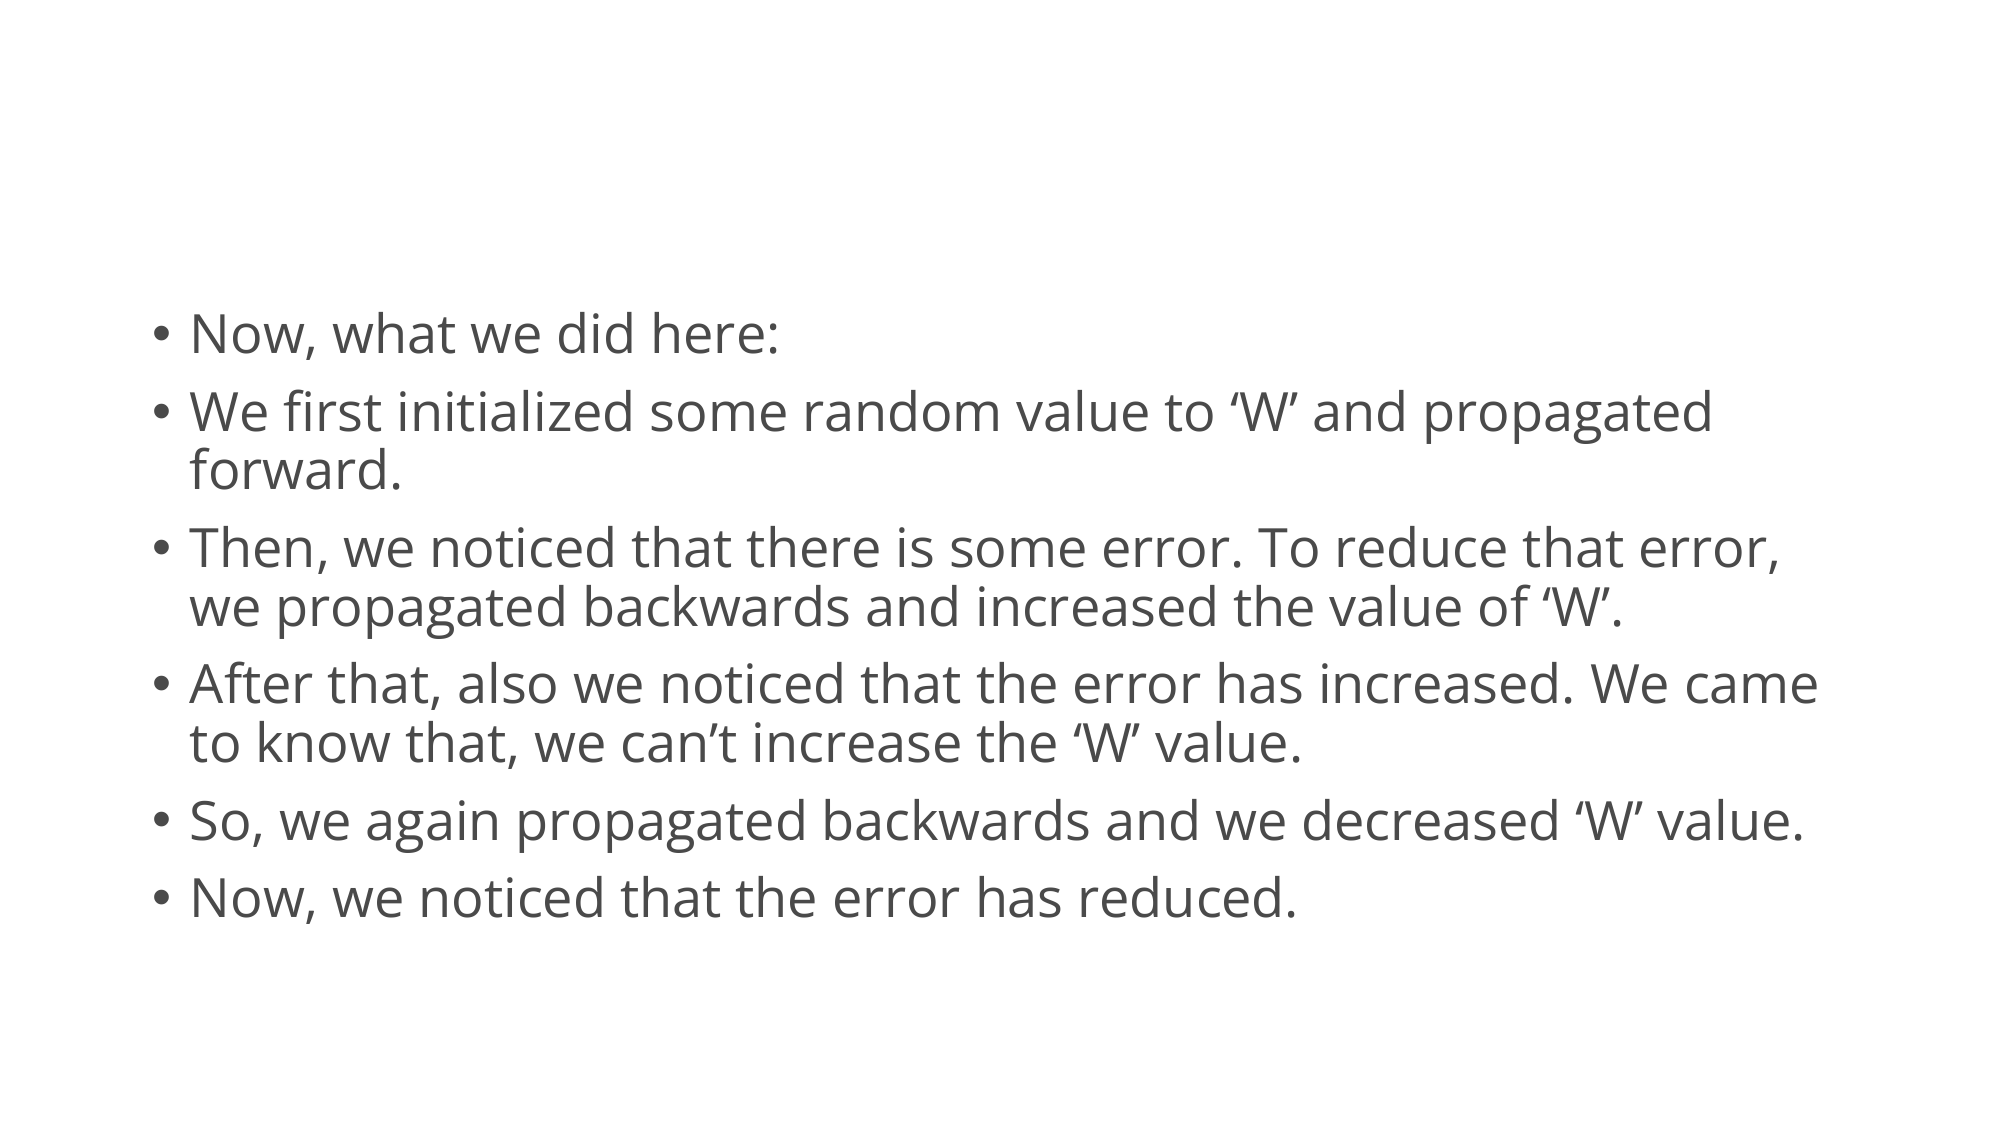

#
Now, what we did here:
We first initialized some random value to ‘W’ and propagated forward.
Then, we noticed that there is some error. To reduce that error, we propagated backwards and increased the value of ‘W’.
After that, also we noticed that the error has increased. We came to know that, we can’t increase the ‘W’ value.
So, we again propagated backwards and we decreased ‘W’ value.
Now, we noticed that the error has reduced.